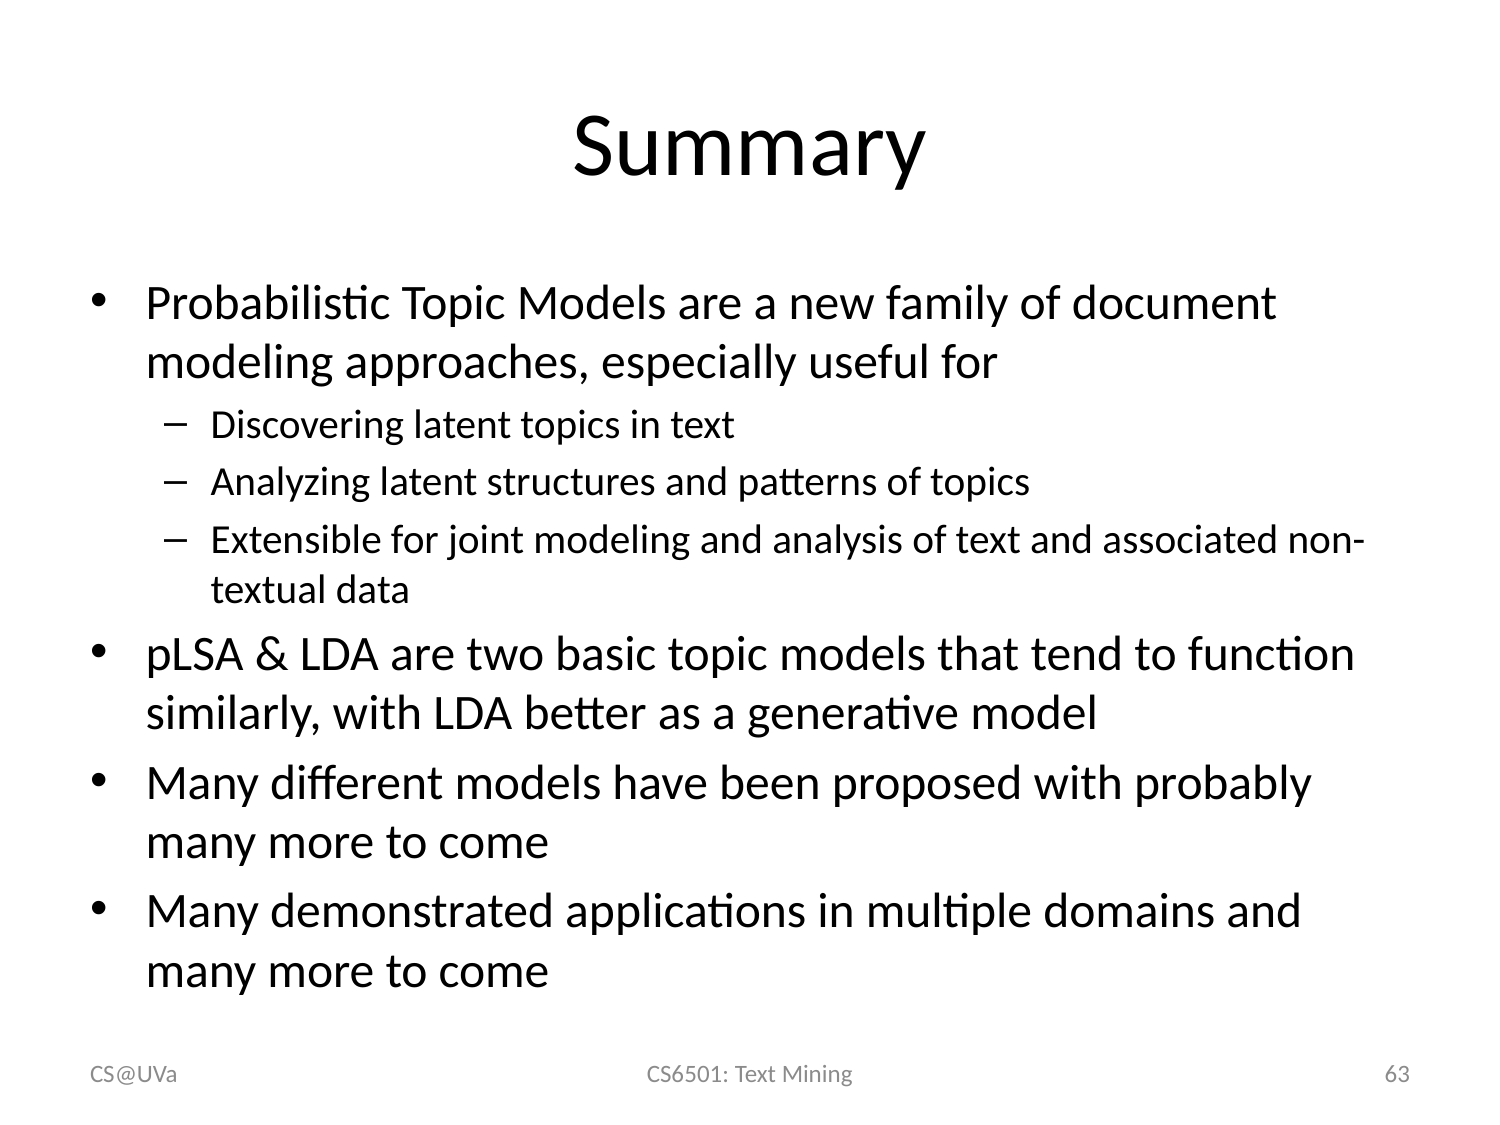

# Summary
Probabilistic Topic Models are a new family of document modeling approaches, especially useful for
Discovering latent topics in text
Analyzing latent structures and patterns of topics
Extensible for joint modeling and analysis of text and associated non-textual data
pLSA & LDA are two basic topic models that tend to function similarly, with LDA better as a generative model
Many different models have been proposed with probably many more to come
Many demonstrated applications in multiple domains and many more to come
CS@UVa
CS6501: Text Mining
63